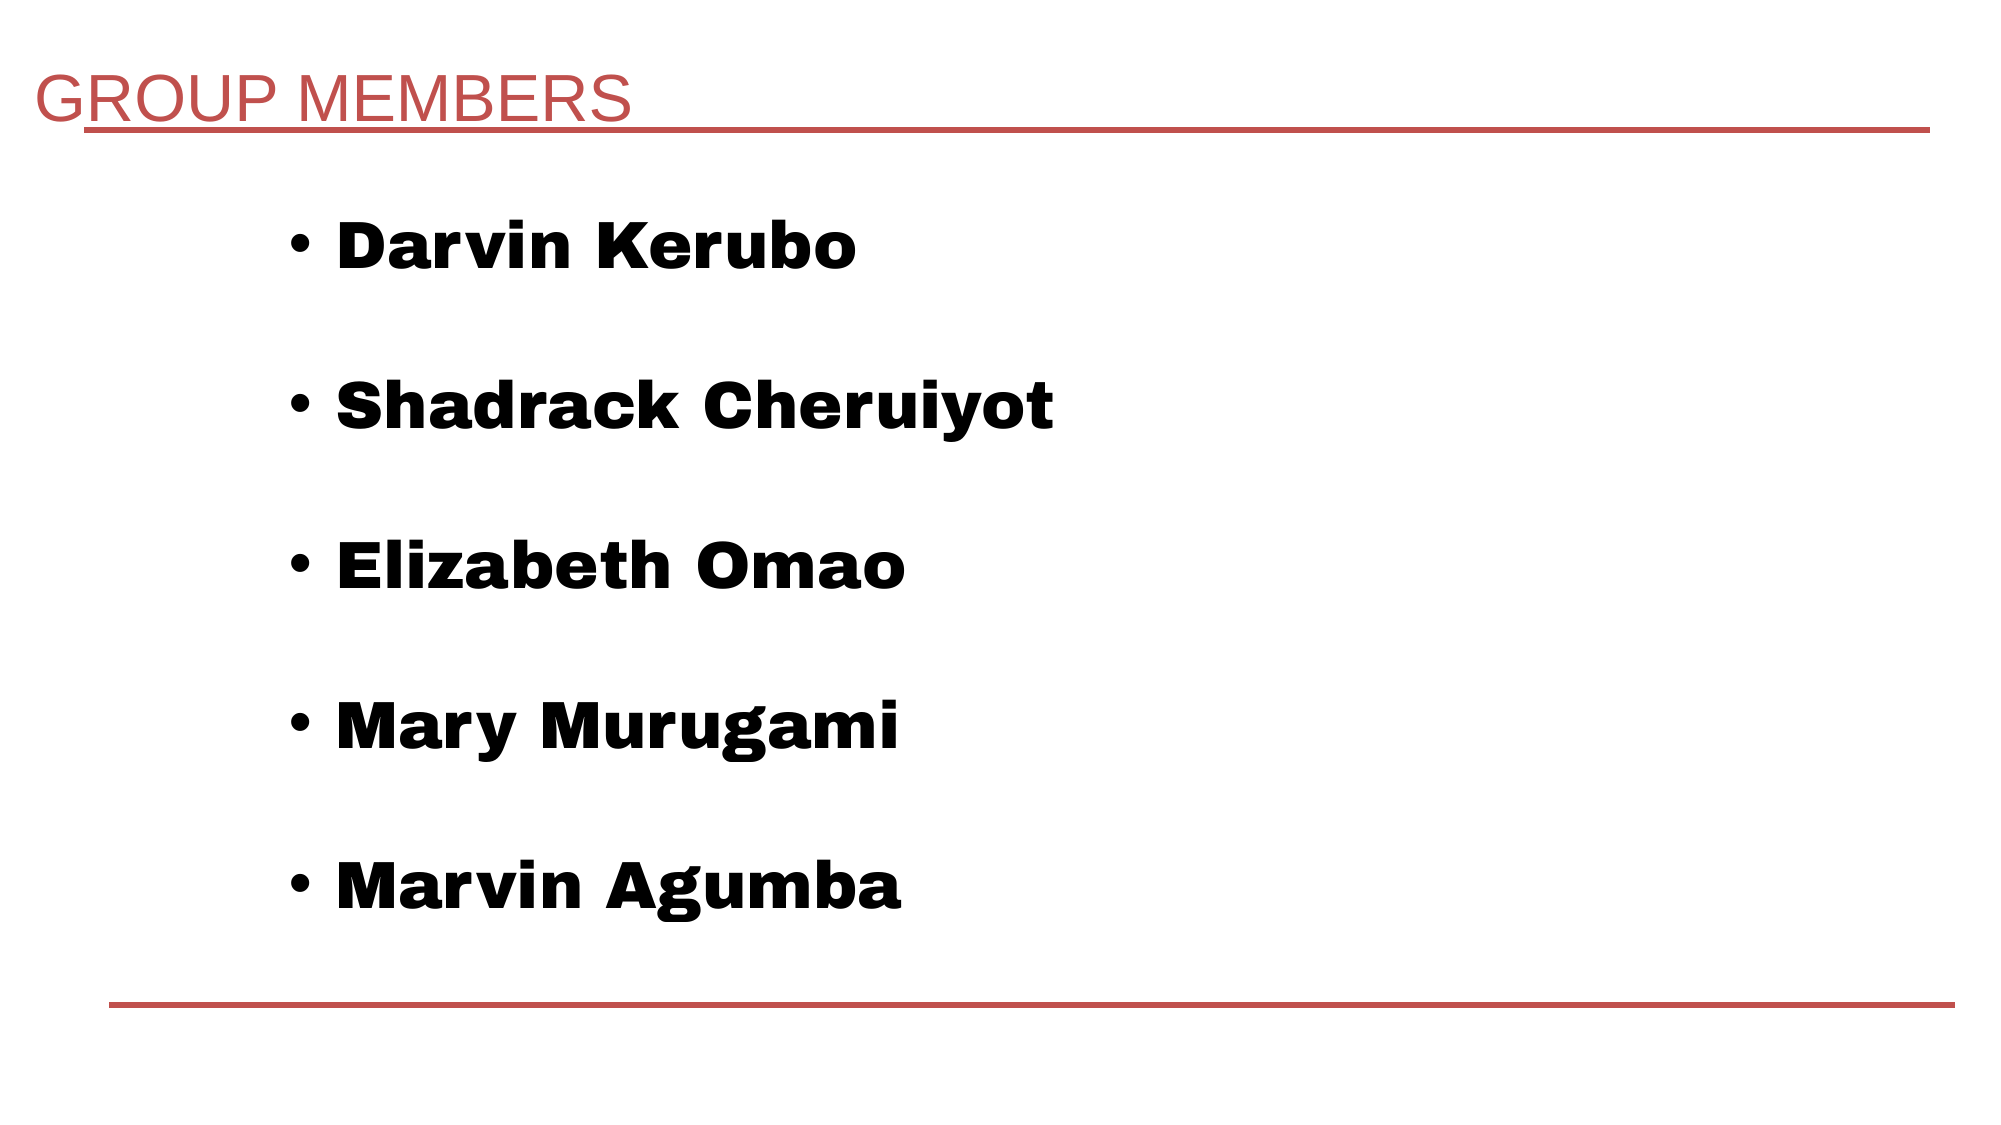

GROUP MEMBERS
Darvin Kerubo

Shadrack Cheruiyot

Elizabeth Omao

Mary Murugami

Marvin Agumba